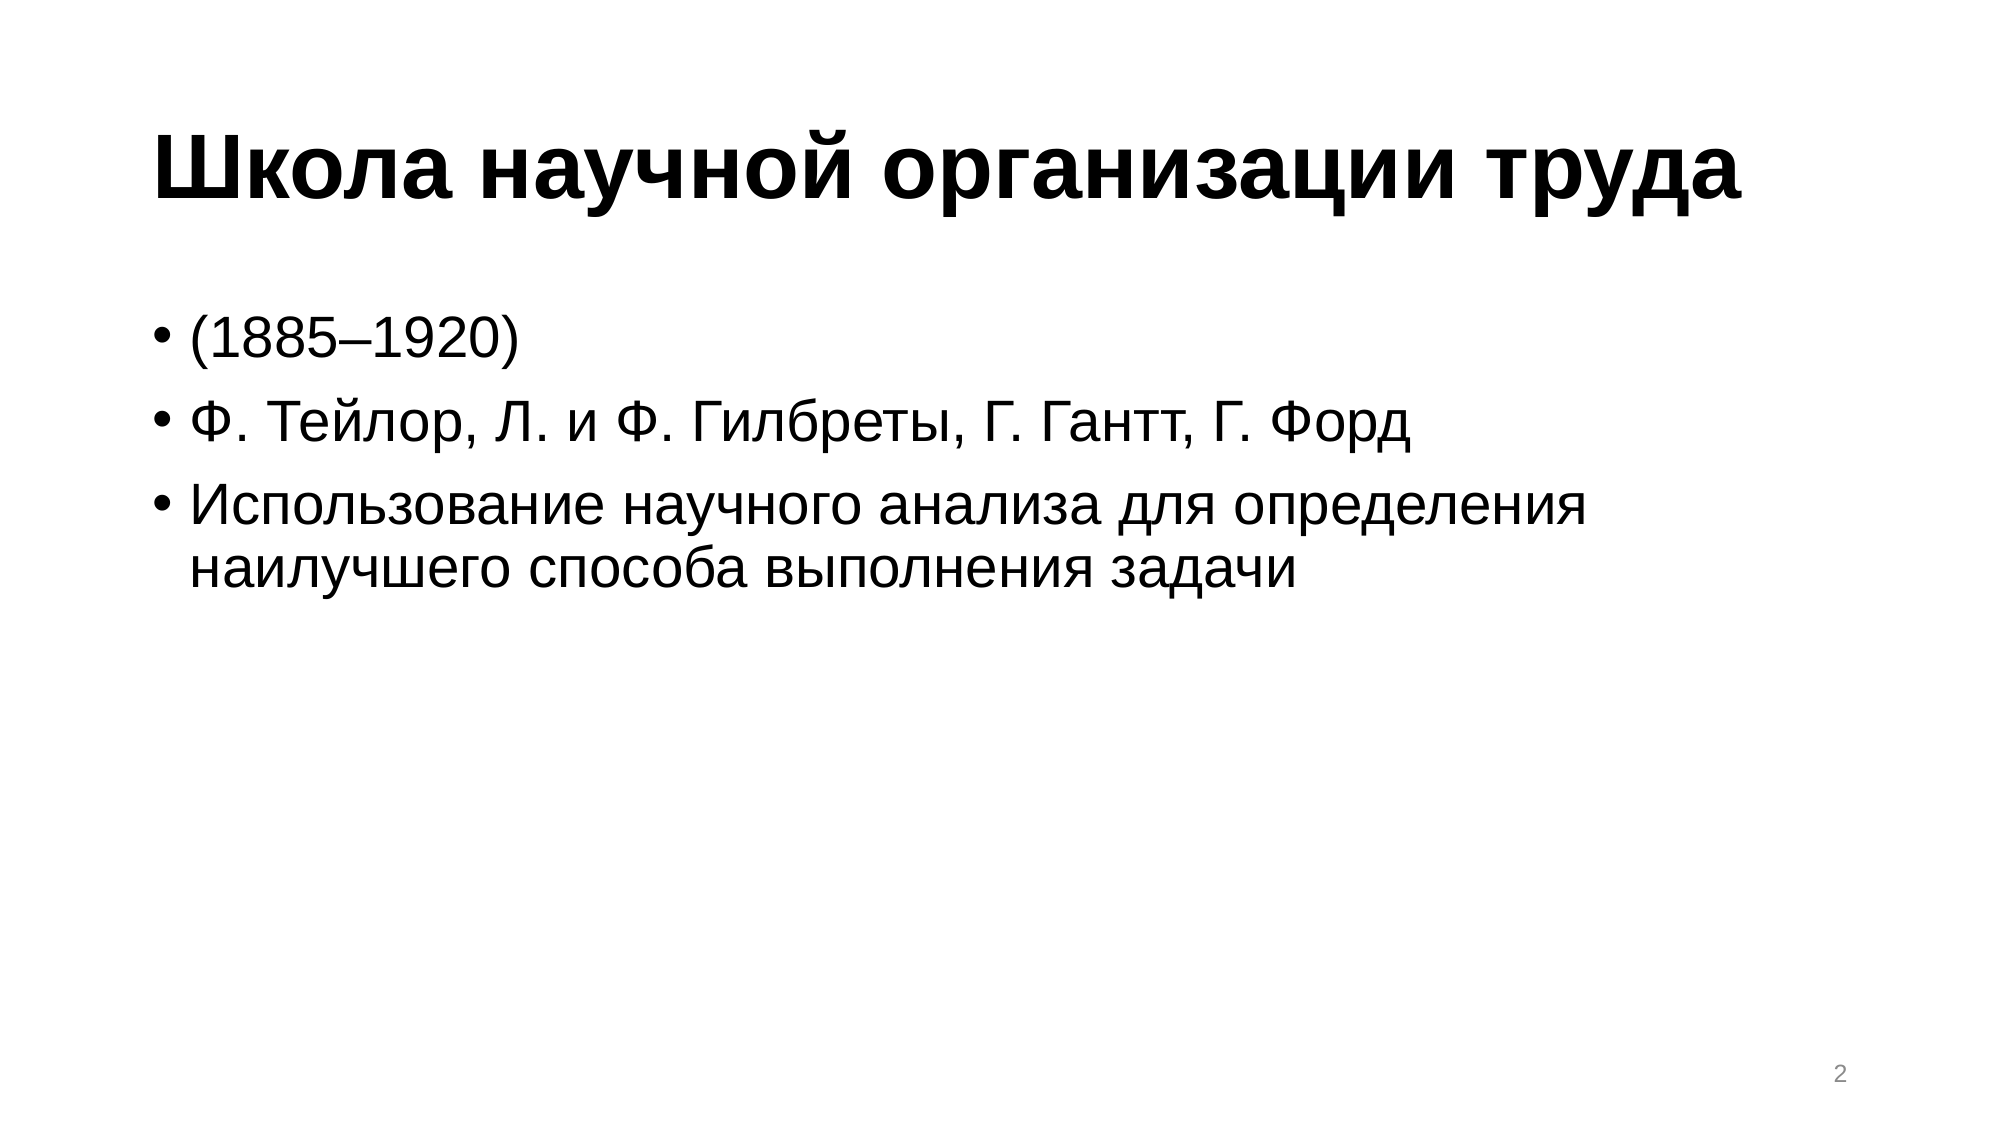

# Школа научной организации труда
(1885–1920)
Ф. Тейлор, Л. и Ф. Гилбреты, Г. Гантт, Г. Форд
Использование научного анализа для определения наилучшего способа выполнения задачи

2